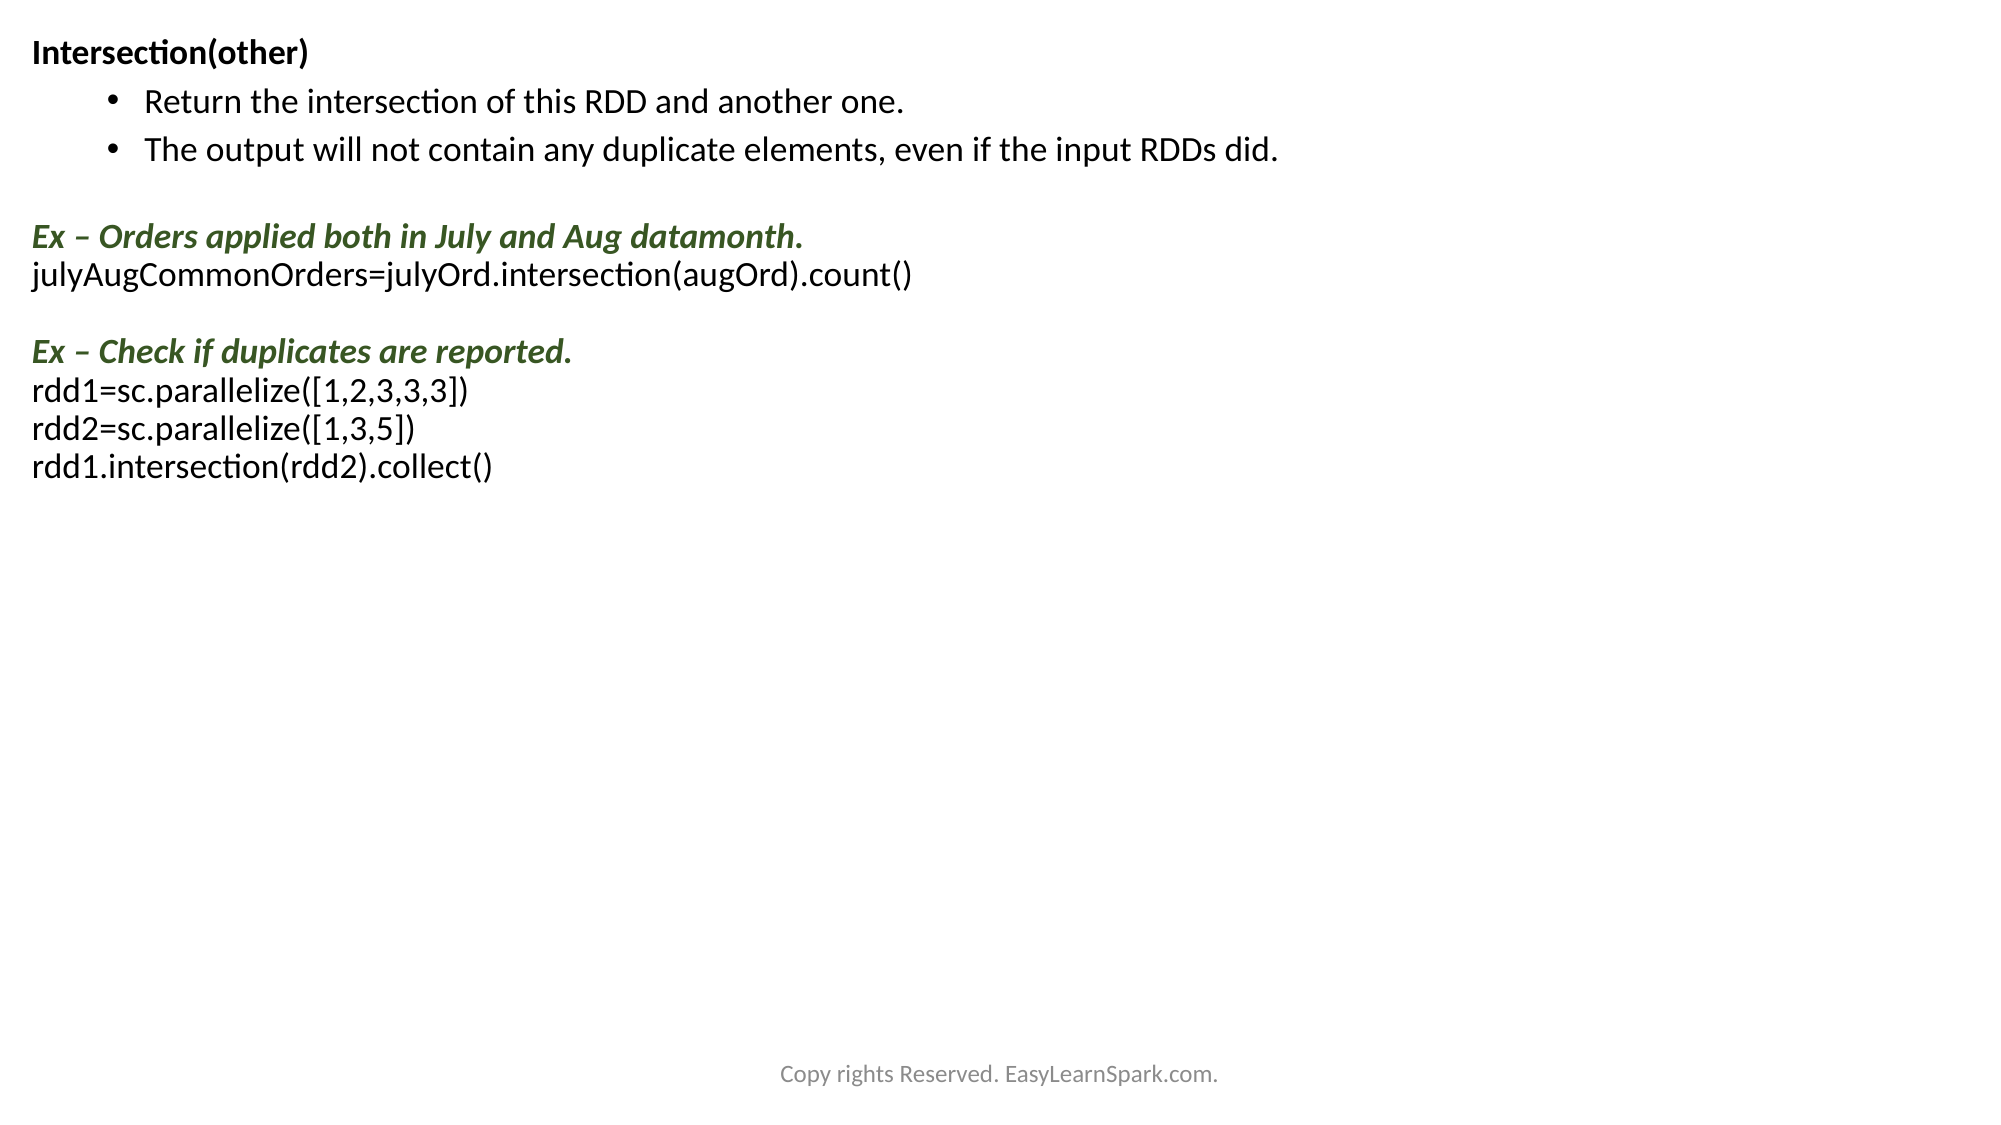

Intersection(other)
Return the intersection of this RDD and another one.
The output will not contain any duplicate elements, even if the input RDDs did.

Ex – Orders applied both in July and Aug datamonth.
julyAugCommonOrders=julyOrd.intersection(augOrd).count()

Ex – Check if duplicates are reported.
rdd1=sc.parallelize([1,2,3,3,3])
rdd2=sc.parallelize([1,3,5])
rdd1.intersection(rdd2).collect()

Copy rights Reserved. EasyLearnSpark.com.